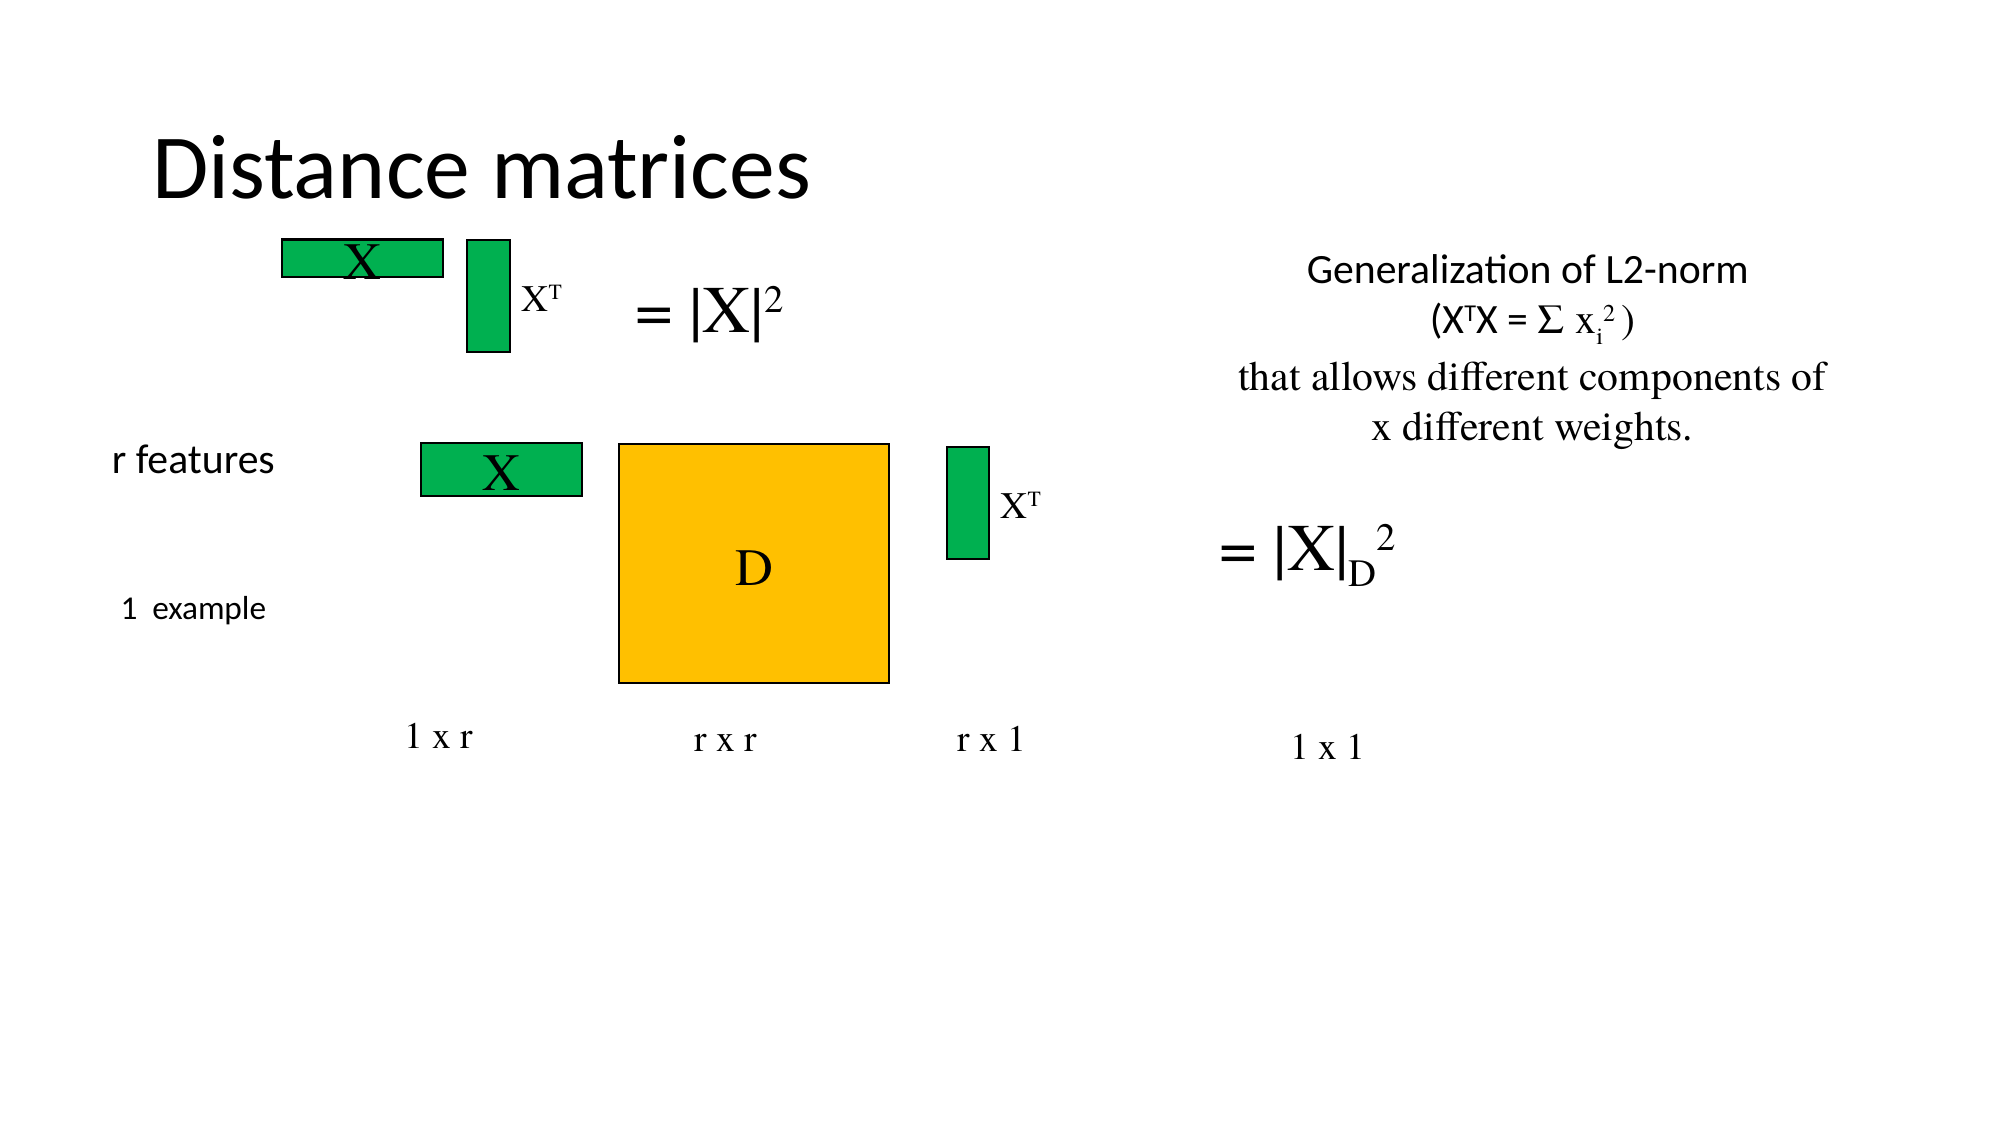

# Distance matrices
Generalization of L2-norm
(XTX = Σ xi2 )
that allows different components of x different weights.
X

 = |X|2
XT
r features
X
D

XT
 = |X|D2
1  example
1 x r
r x r
r x 1
1 x 1